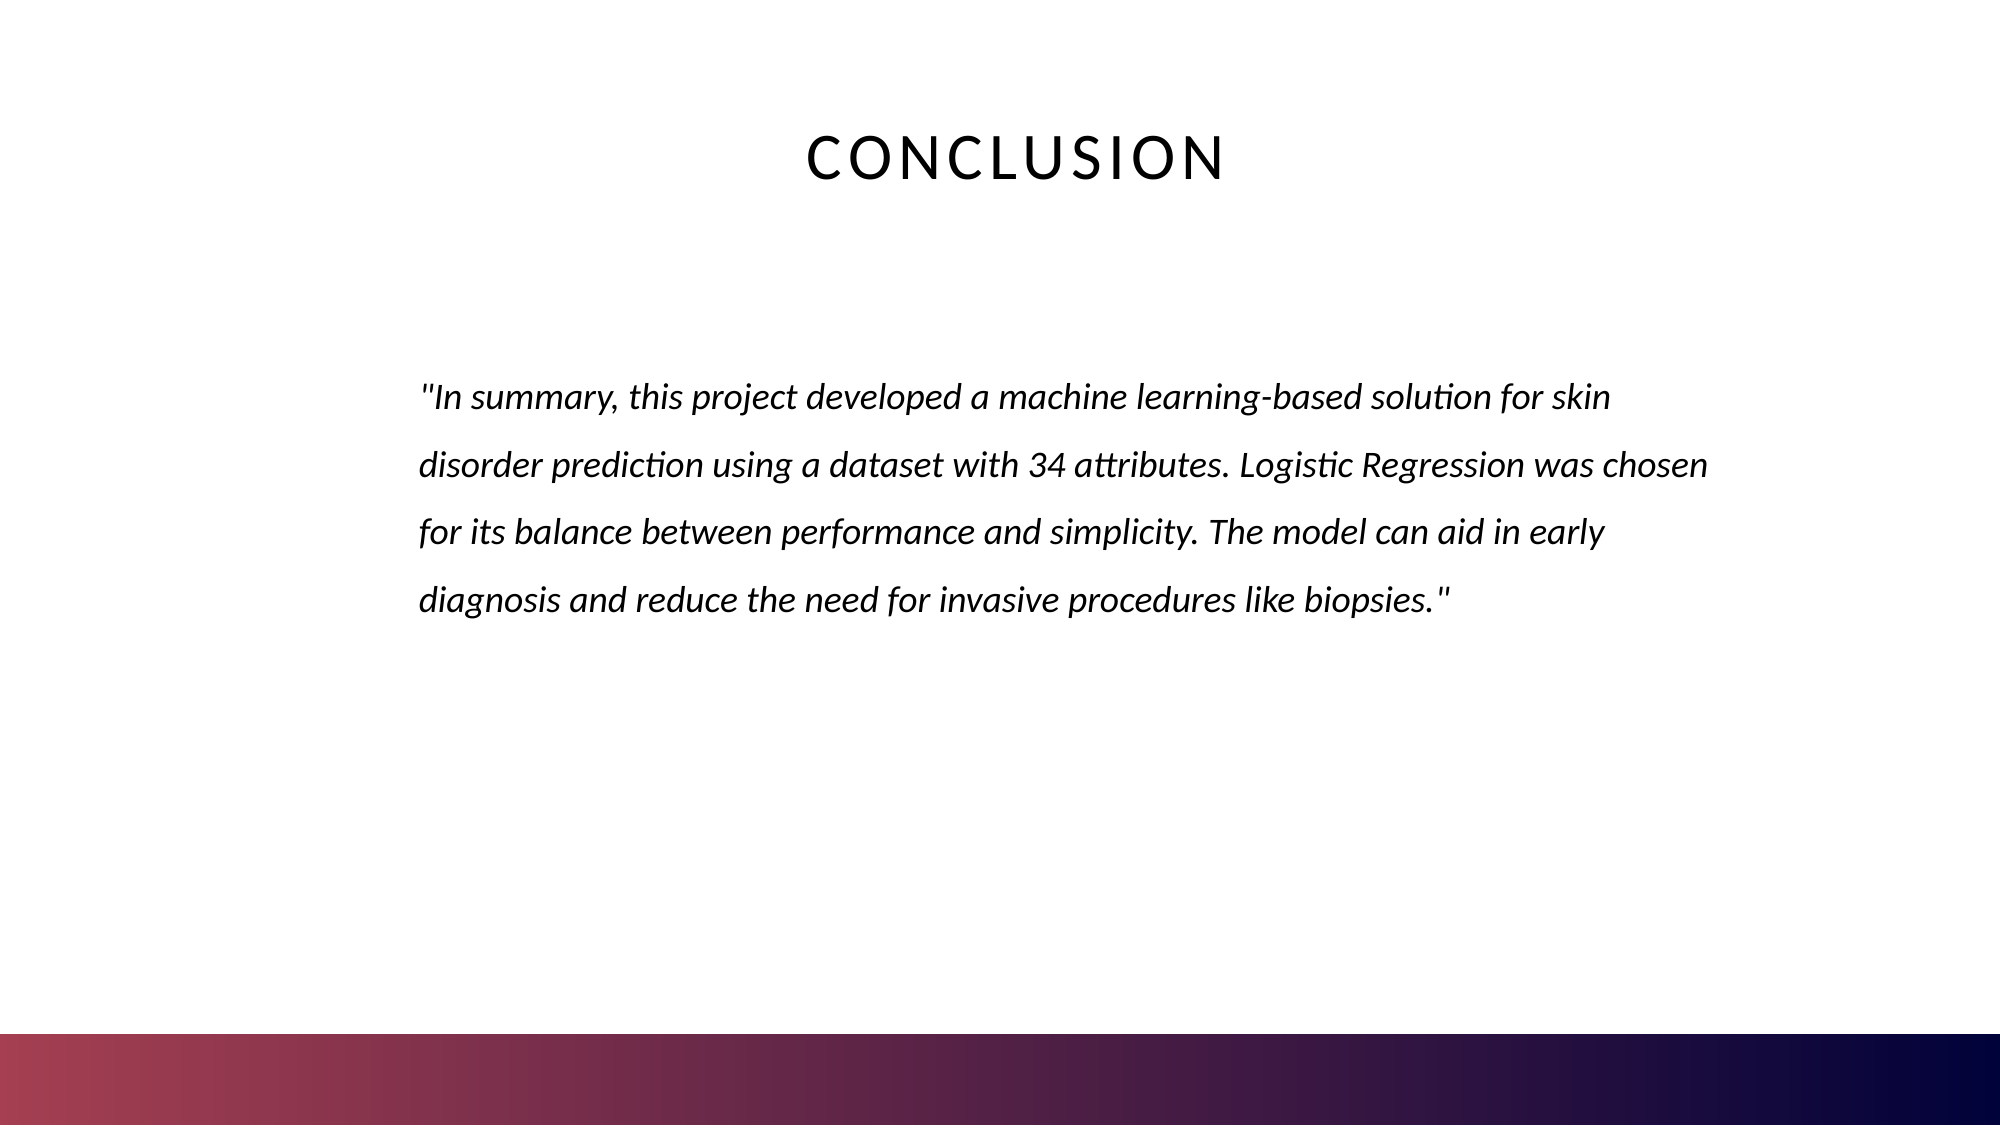

# Conclusion
"In summary, this project developed a machine learning-based solution for skin disorder prediction using a dataset with 34 attributes. Logistic Regression was chosen for its balance between performance and simplicity. The model can aid in early diagnosis and reduce the need for invasive procedures like biopsies."